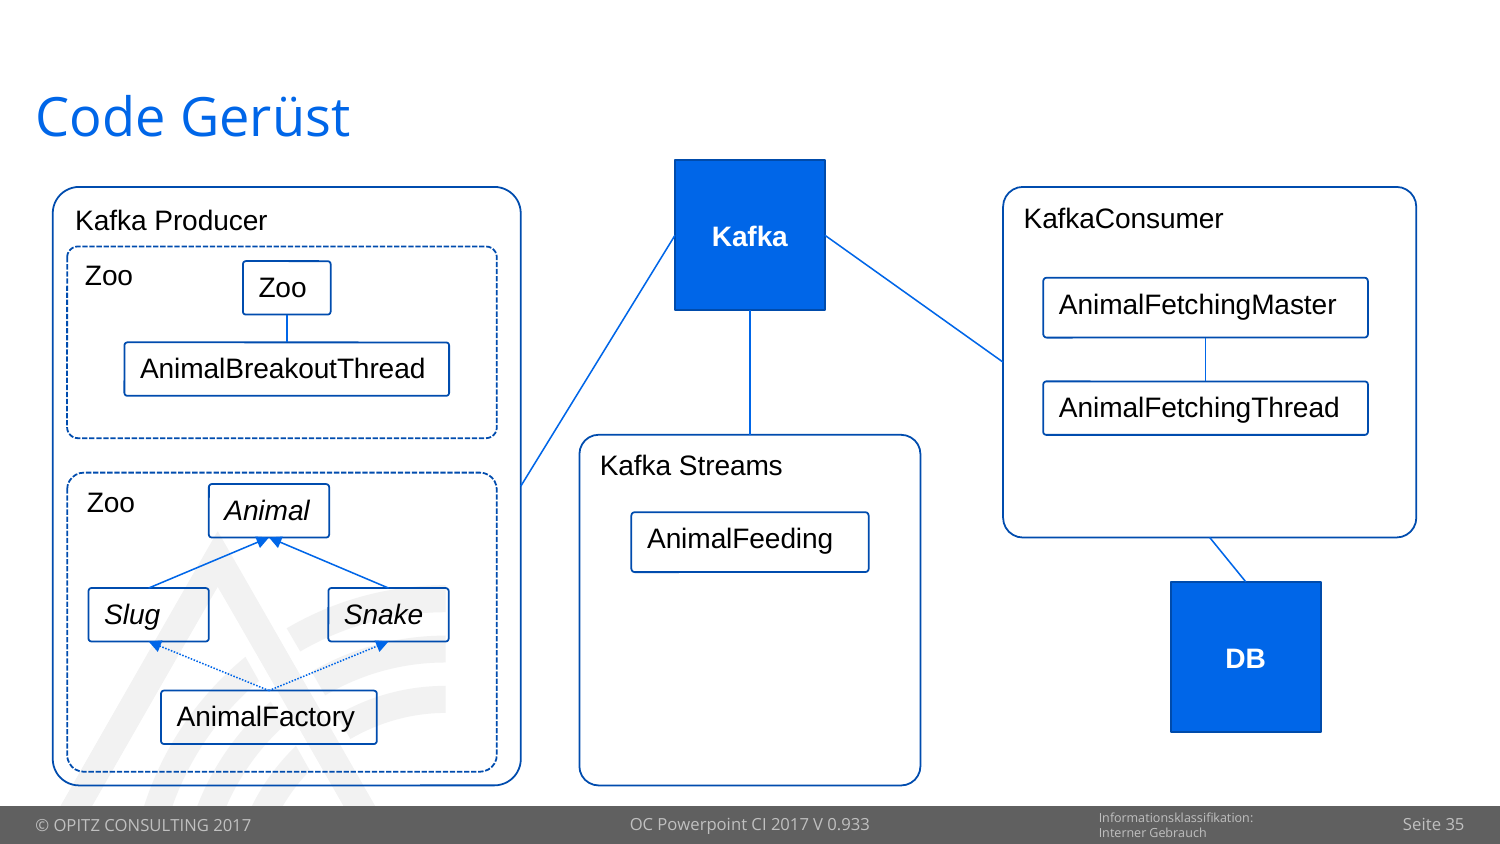

# Code Gerüst
Kafka
KafkaConsumer
Kafka Producer
Zoo
Zoo
AnimalFetchingMaster
AnimalBreakoutThread
AnimalFetchingThread
Kafka Streams
Zoo
Animal
AnimalFeeding
DB
Slug
Snake
AnimalFactory
OC Powerpoint CI 2017 V 0.933
Seite 35